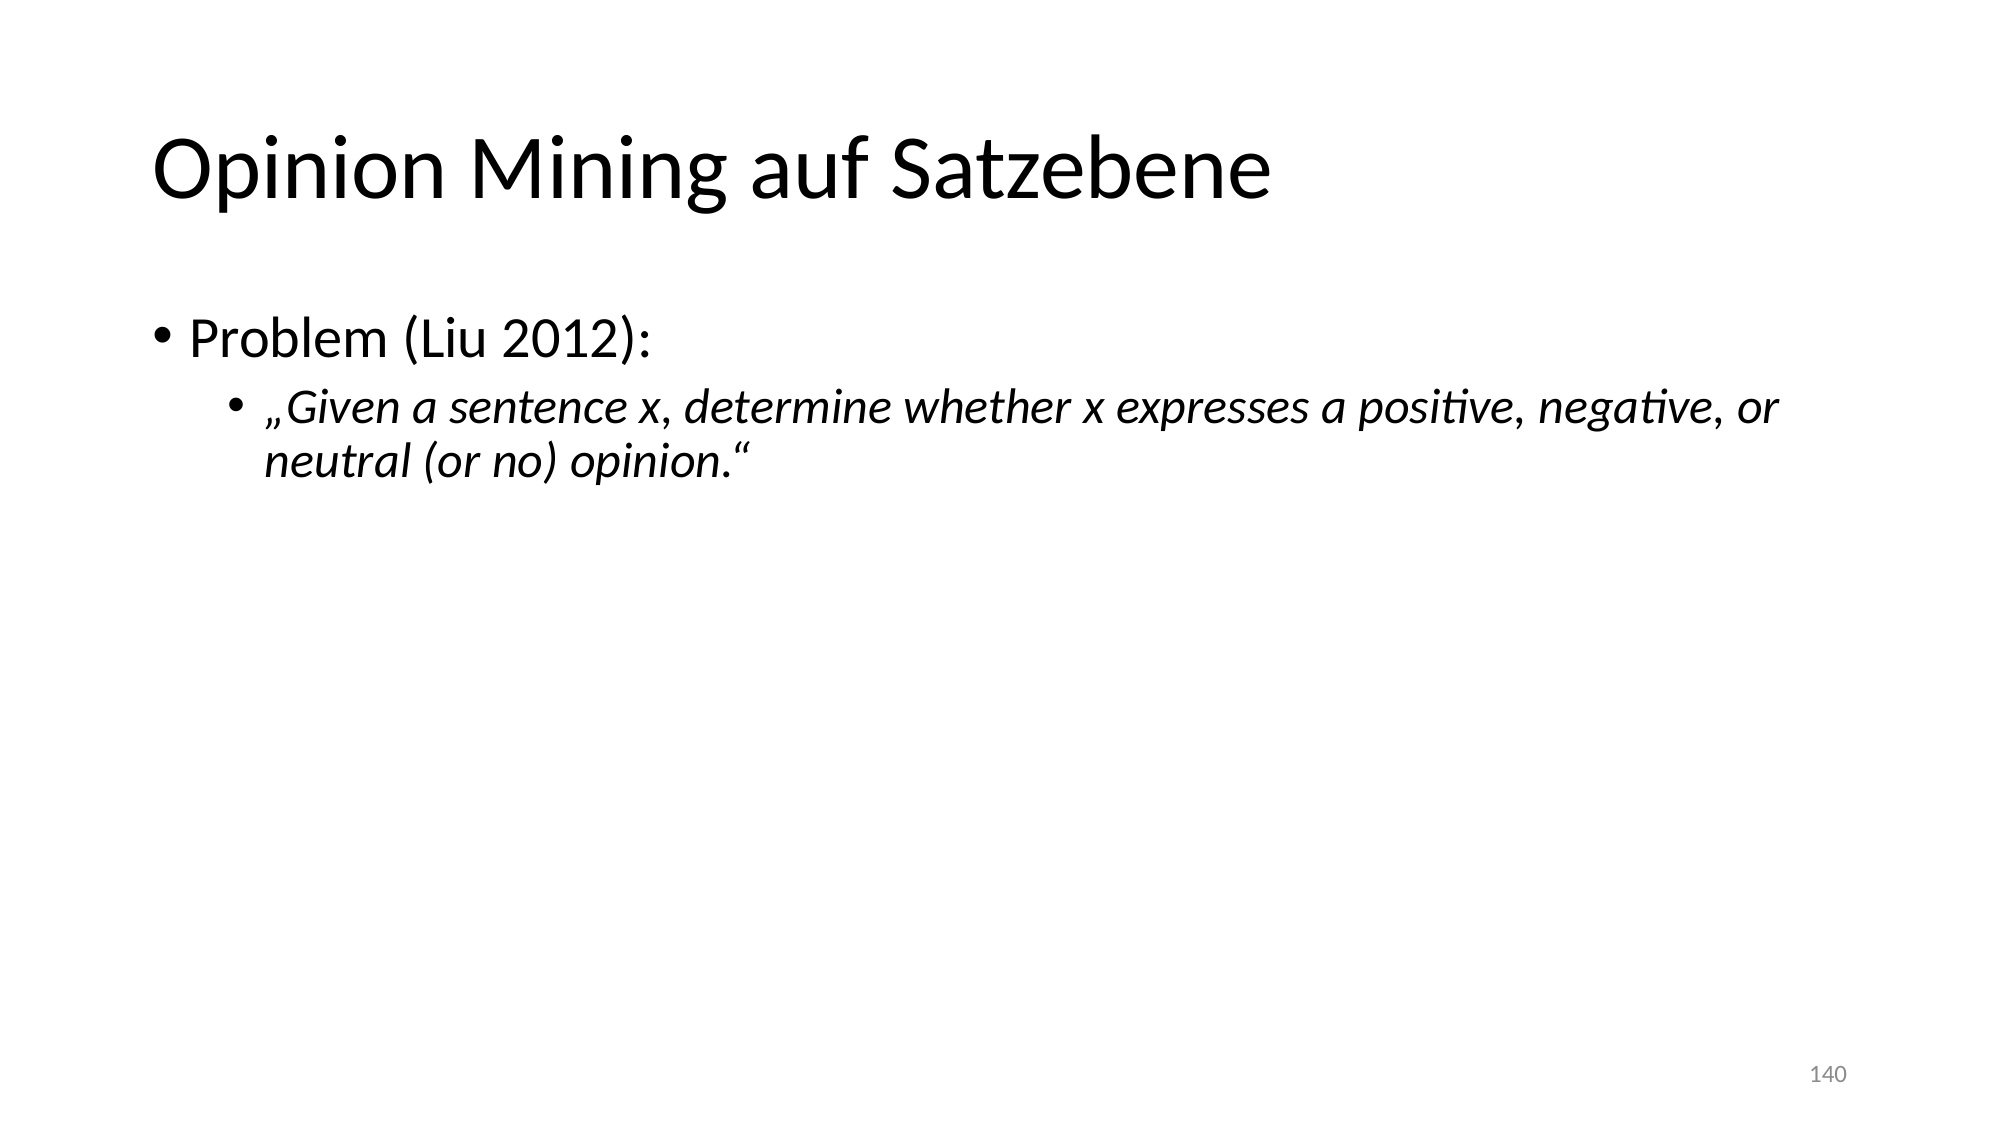

# Opinion Mining auf Satzebene
Problem (Liu 2012):
„Given a sentence x, determine whether x expresses a positive, negative, or neutral (or no) opinion.“

140